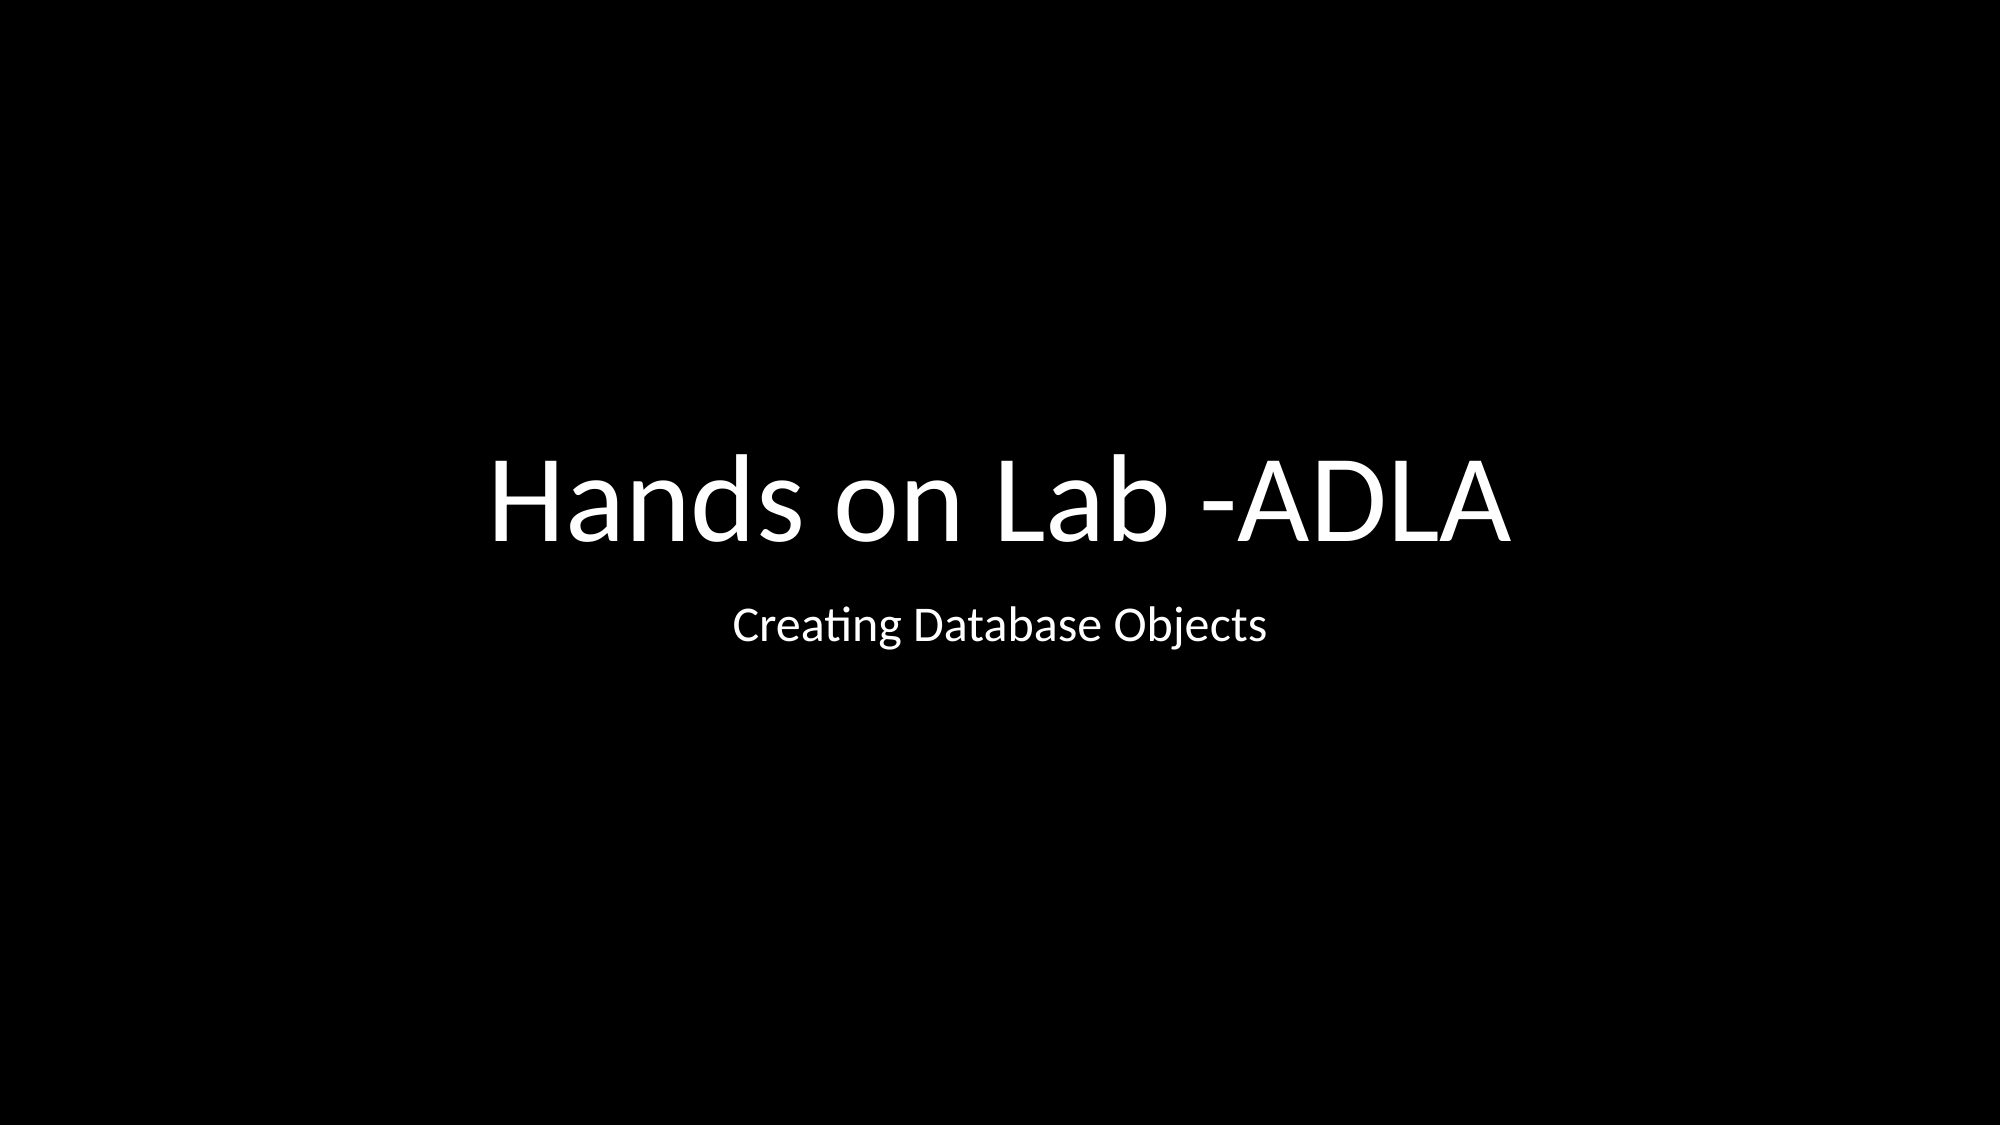

# Hands on Lab -ADLA
Creating Database Objects